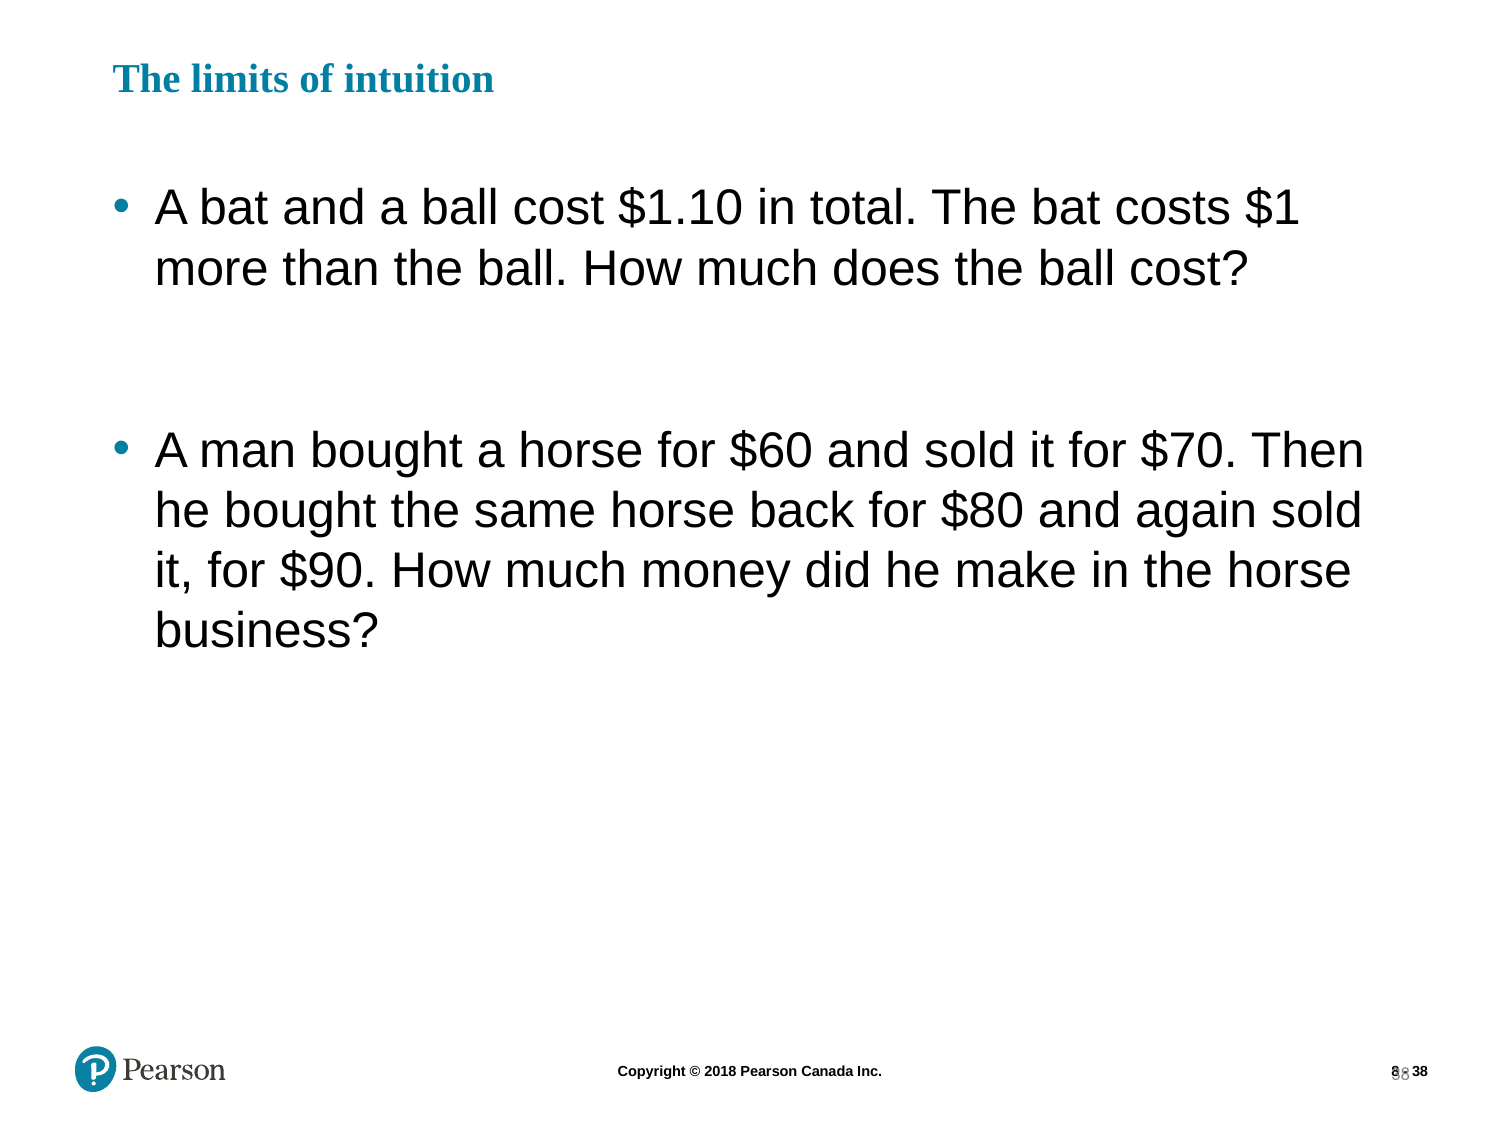

# The limits of intuition
A bat and a ball cost $1.10 in total. The bat costs $1 more than the ball. How much does the ball cost?

A man bought a horse for $60 and sold it for $70. Then he bought the same horse back for $80 and again sold it, for $90. How much money did he make in the horse business?

38